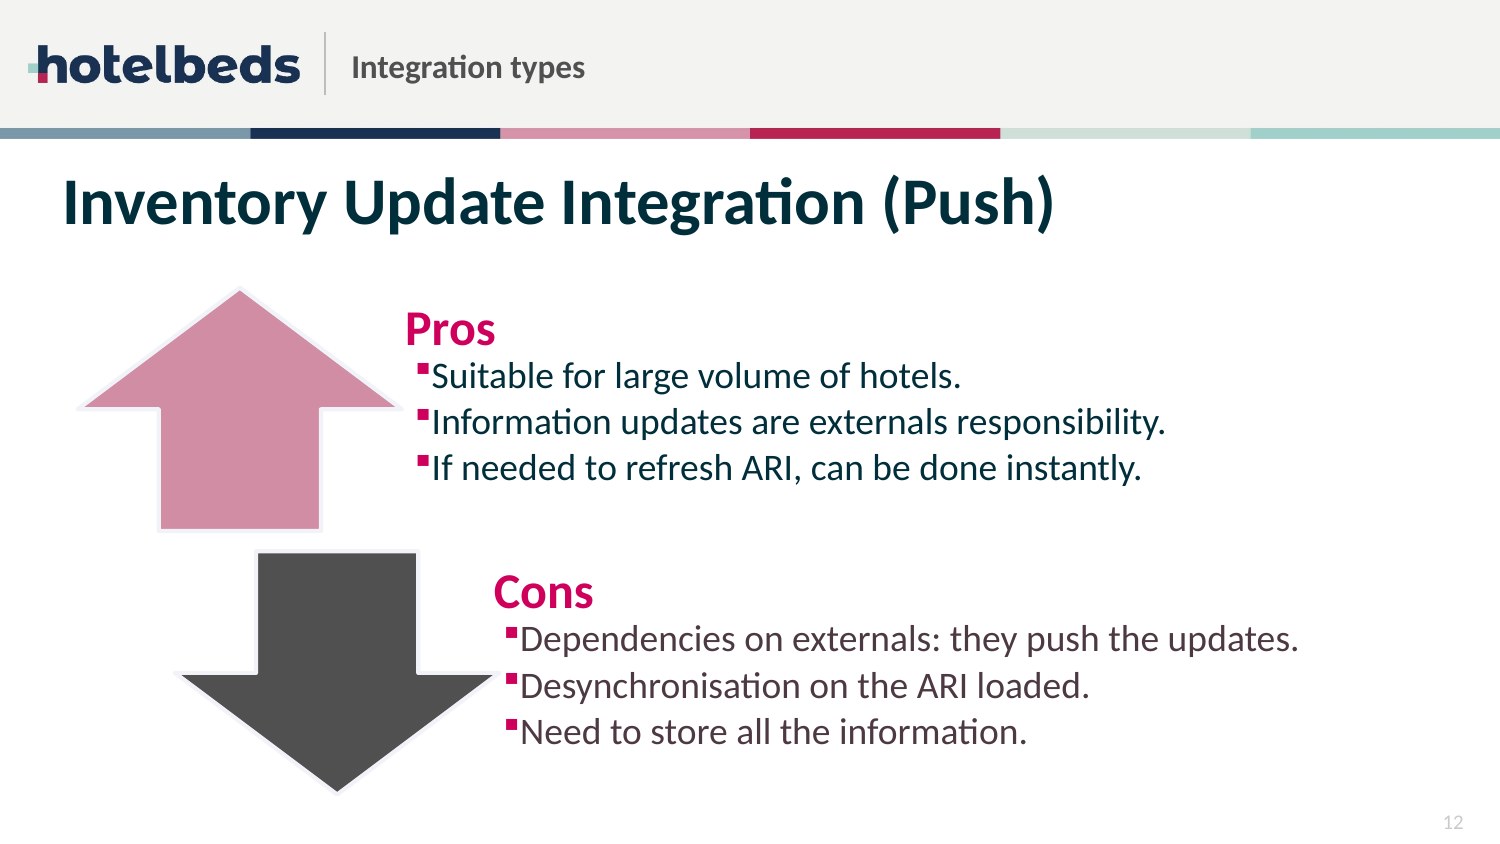

# Integration types
Inventory Update Integration (Push)
Pros
Suitable for large volume of hotels.
Information updates are externals responsibility.
If needed to refresh ARI, can be done instantly.
Cons
Dependencies on externals: they push the updates.
Desynchronisation on the ARI loaded.
Need to store all the information.
12